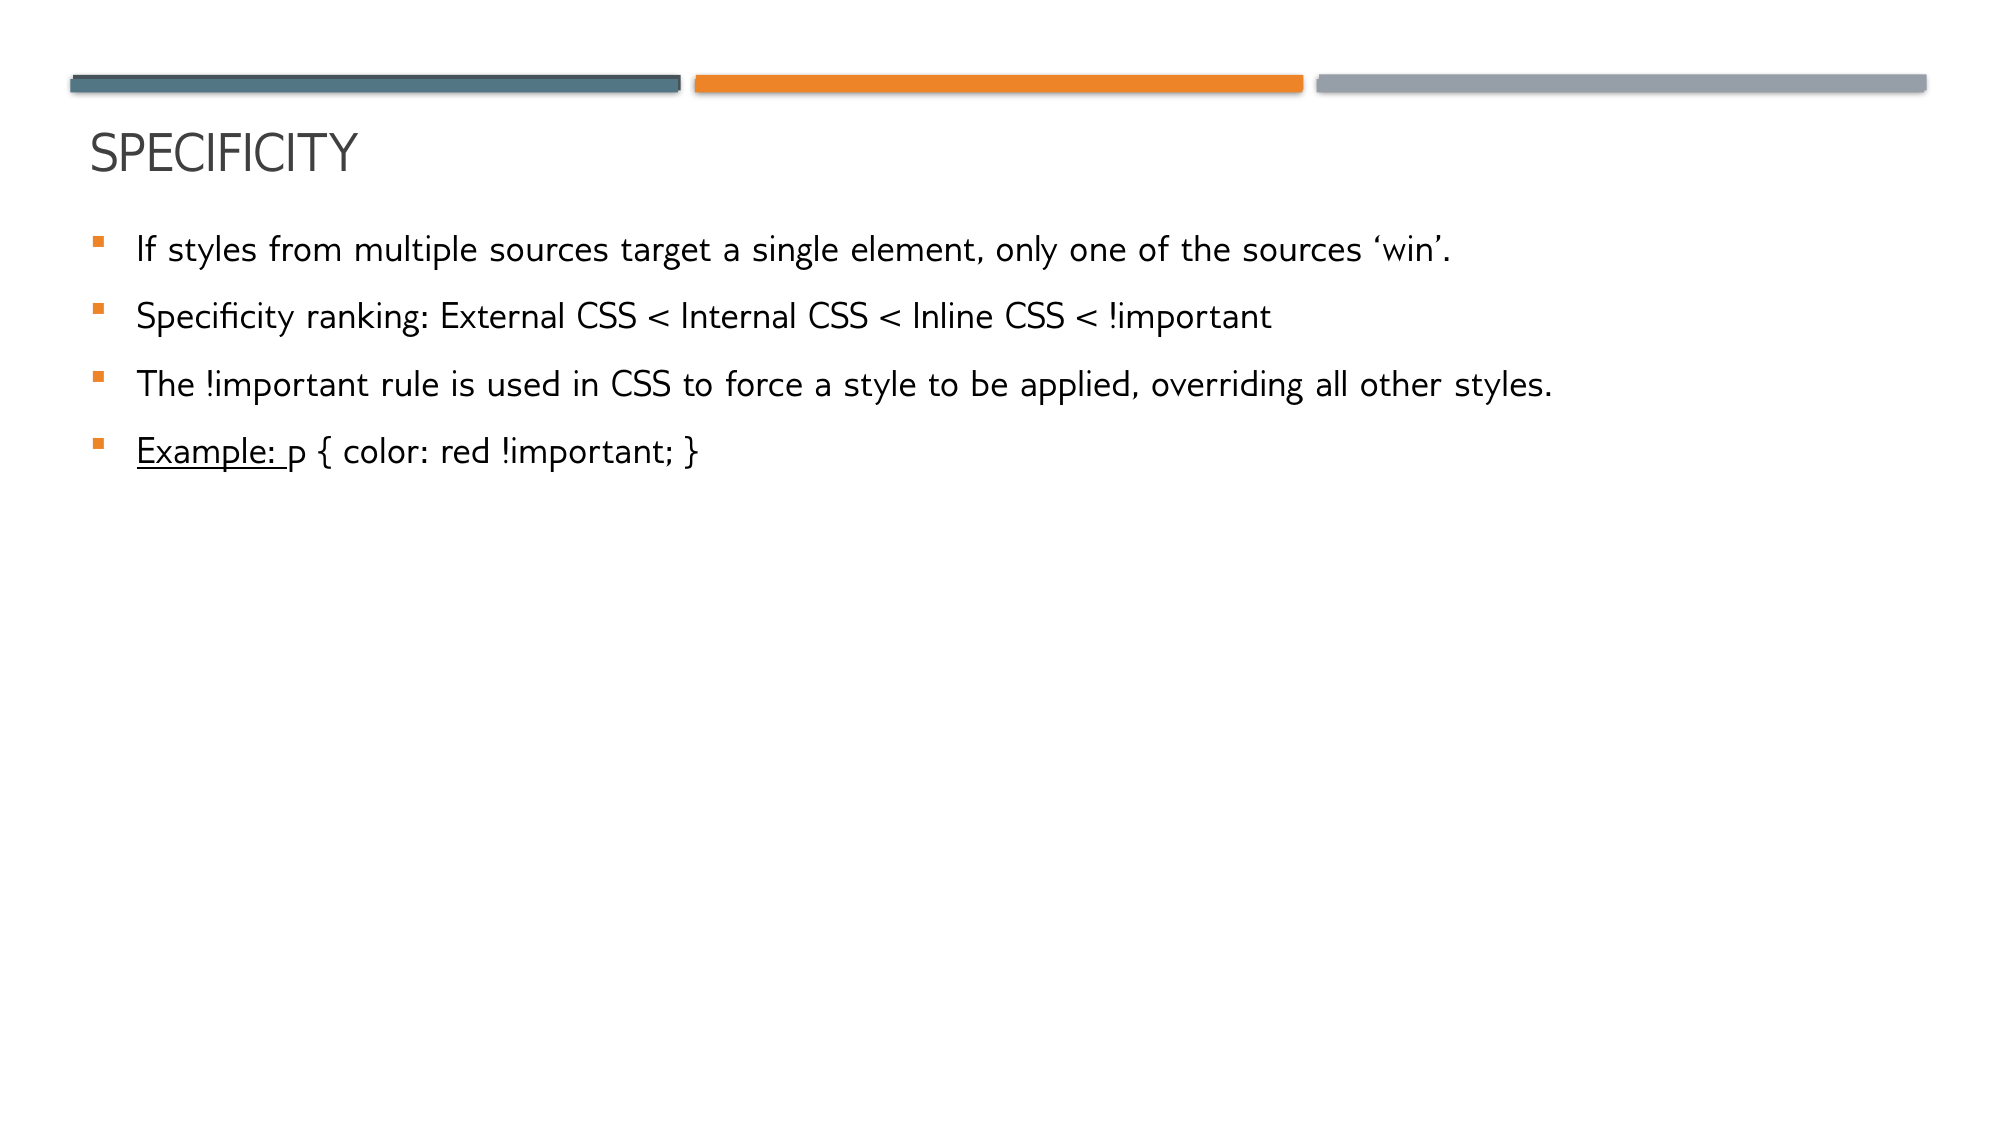

# Specificity
If styles from multiple sources target a single element, only one of the sources ‘win’.
Specificity ranking: External CSS < Internal CSS < Inline CSS < !important
The !important rule is used in CSS to force a style to be applied, overriding all other styles.
Example: p { color: red !important; }
Title